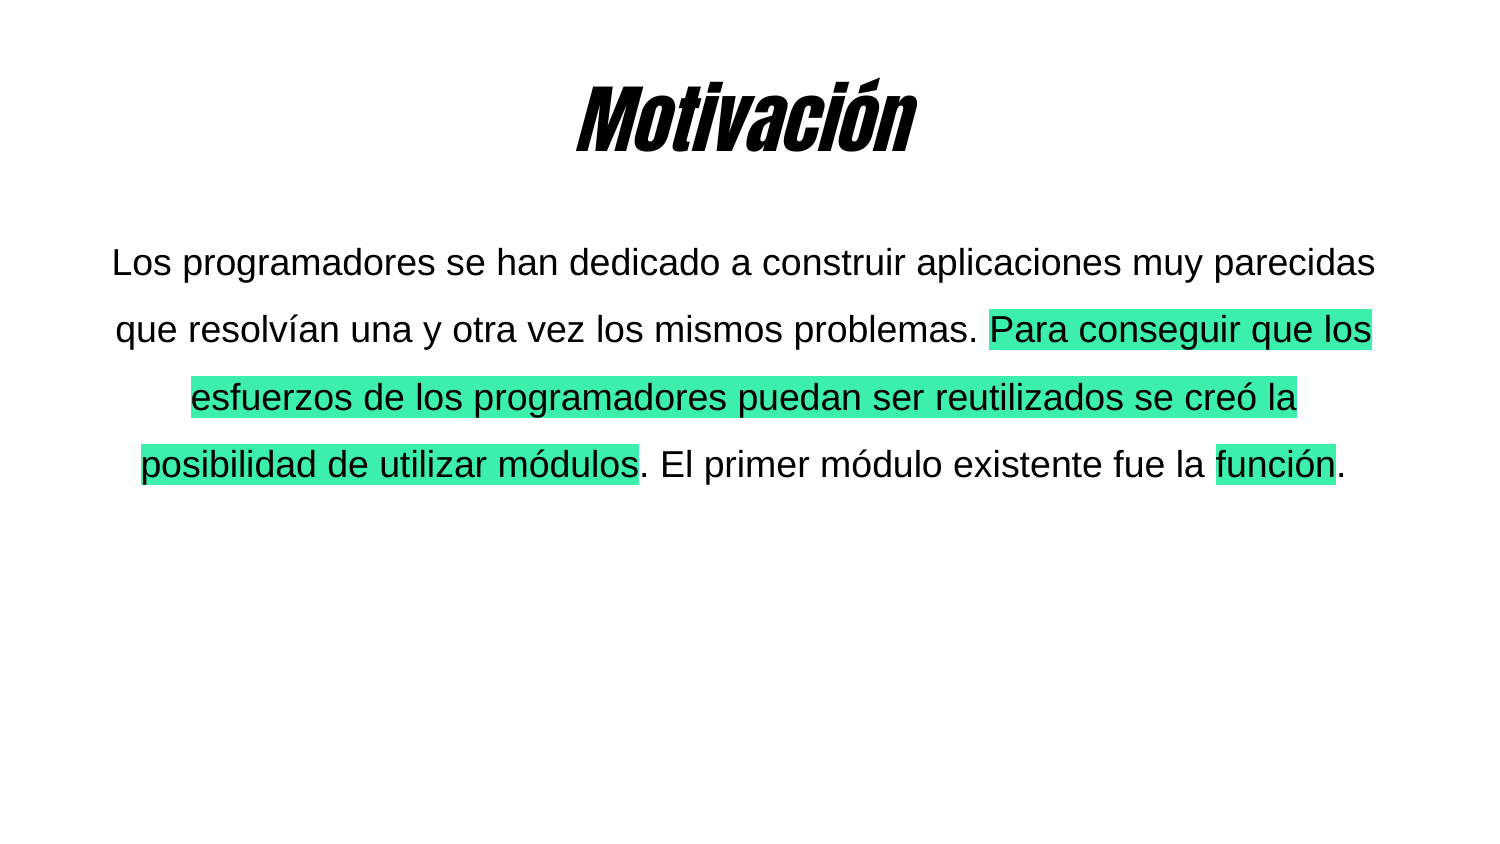

Motivación
Los programadores se han dedicado a construir aplicaciones muy parecidas que resolvían una y otra vez los mismos problemas. Para conseguir que los esfuerzos de los programadores puedan ser reutilizados se creó la posibilidad de utilizar módulos. El primer módulo existente fue la función.